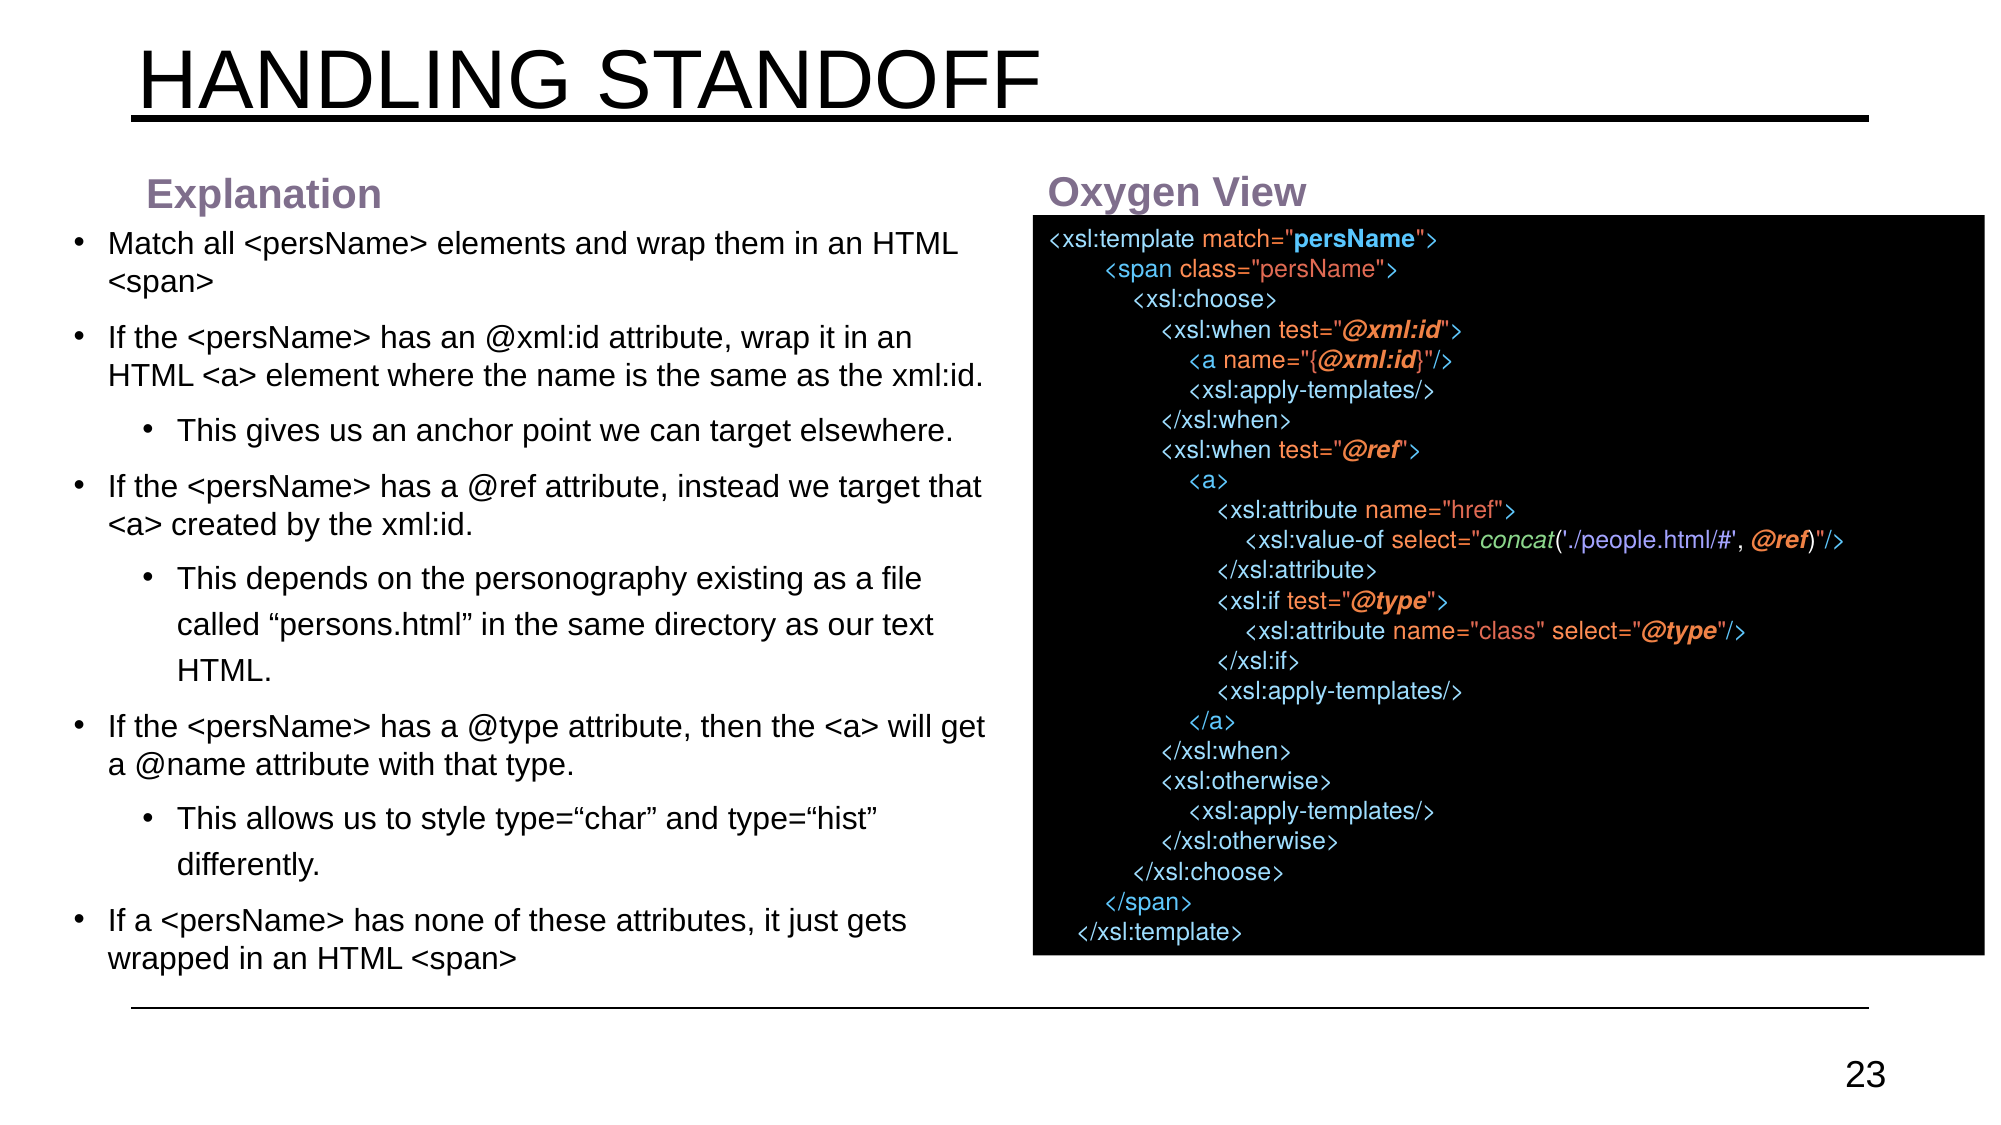

# Handling Standoff
Oxygen View
Explanation
Match all <persName> elements and wrap them in an HTML <span>
If the <persName> has an @xml:id attribute, wrap it in an HTML <a> element where the name is the same as the xml:id.
This gives us an anchor point we can target elsewhere.
If the <persName> has a @ref attribute, instead we target that <a> created by the xml:id.
This depends on the personography existing as a file called “persons.html” in the same directory as our text HTML.
If the <persName> has a @type attribute, then the <a> will get a @name attribute with that type.
This allows us to style type=“char” and type=“hist” differently.
If a <persName> has none of these attributes, it just gets wrapped in an HTML <span>
<xsl:template match="persName">
        <span class="persName">
            <xsl:choose>
                <xsl:when test="@xml:id">
                    <a name="{@xml:id}"/>
                    <xsl:apply-templates/>
                </xsl:when>
                <xsl:when test="@ref">
                    <a>
                        <xsl:attribute name="href">
                            <xsl:value-of select="concat('./people.html/#', @ref)"/>
                        </xsl:attribute>
                        <xsl:if test="@type">
                            <xsl:attribute name="class" select="@type"/>
                        </xsl:if>
                        <xsl:apply-templates/>
                    </a>
                </xsl:when>
                <xsl:otherwise>
                    <xsl:apply-templates/>
                </xsl:otherwise>
            </xsl:choose>
        </span>
    </xsl:template>

23